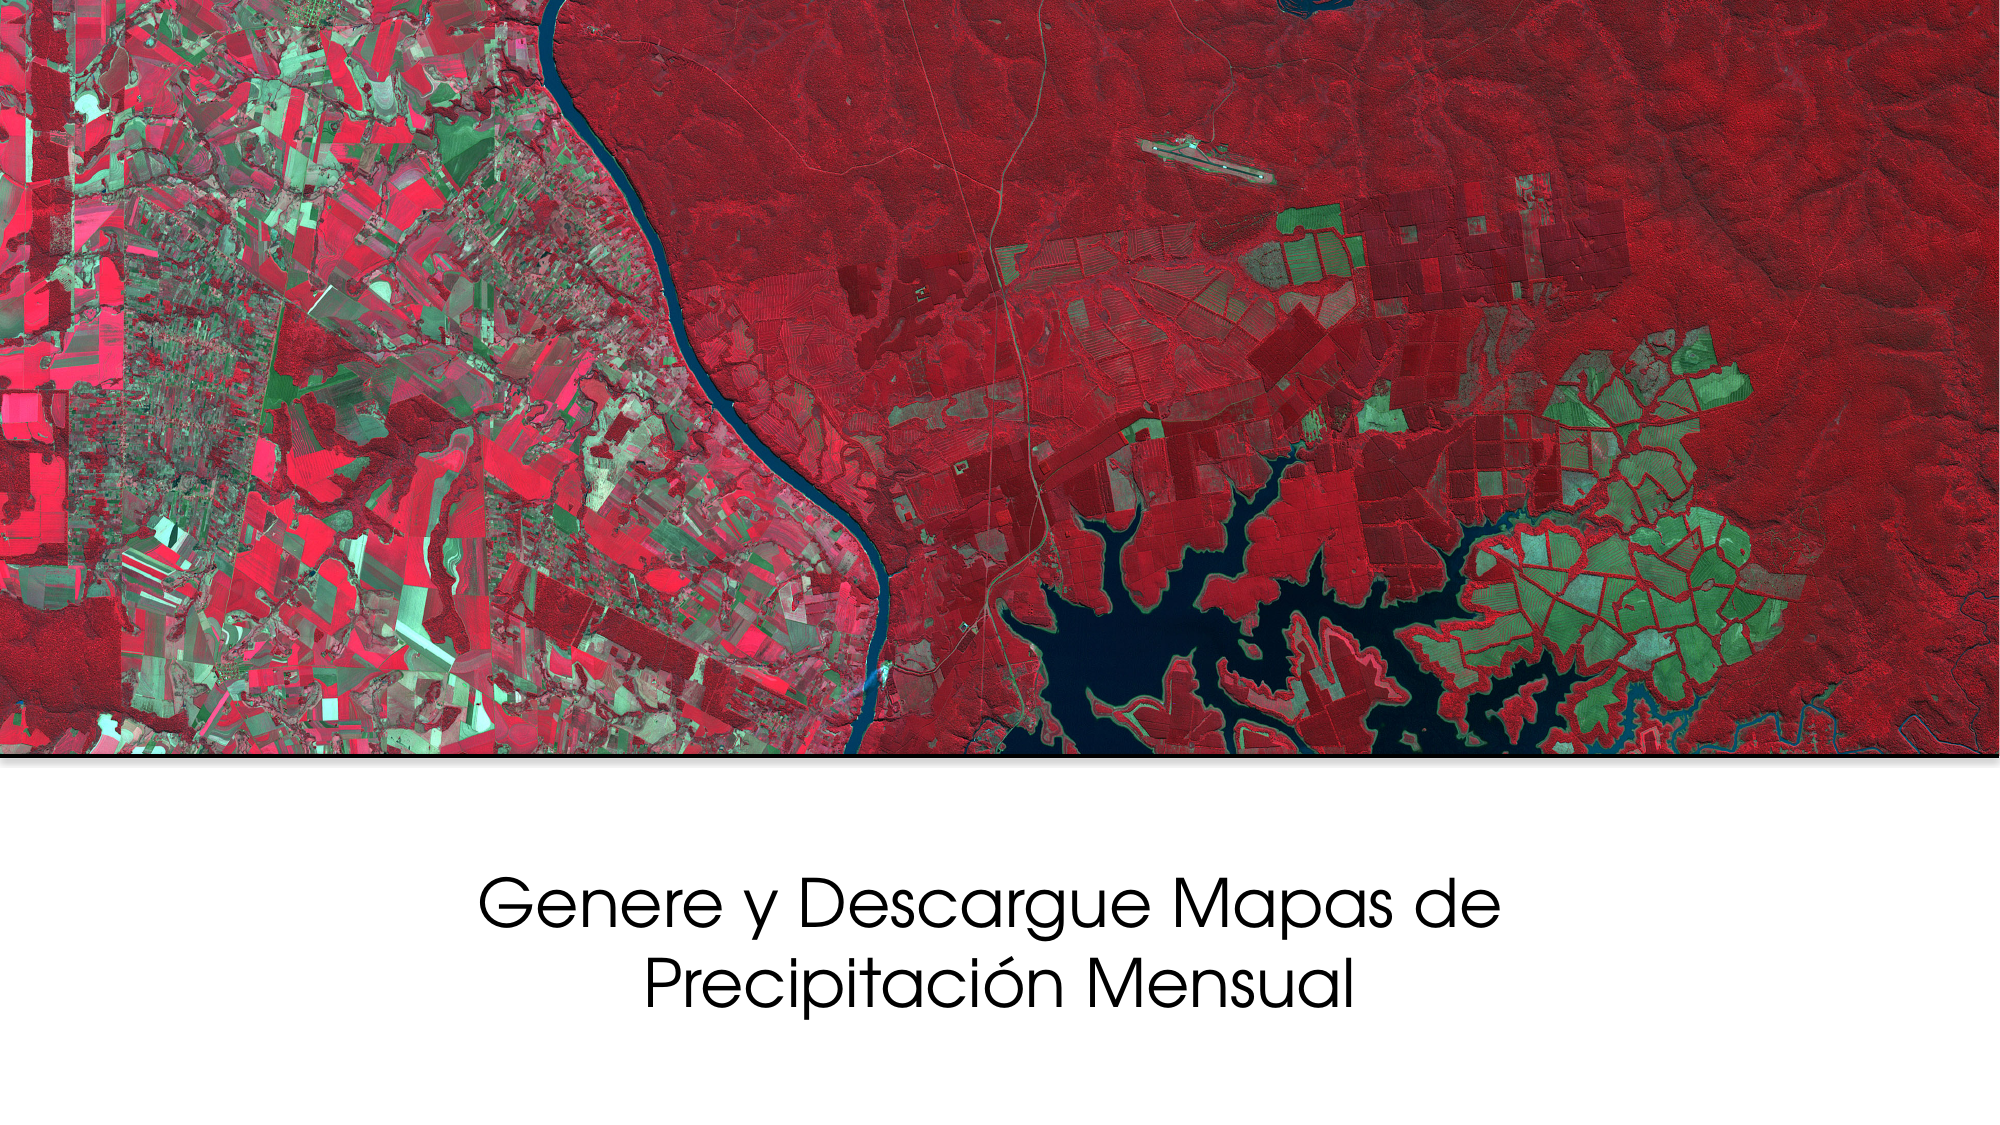

# Genere y Descargue Mapas de Precipitación Mensual